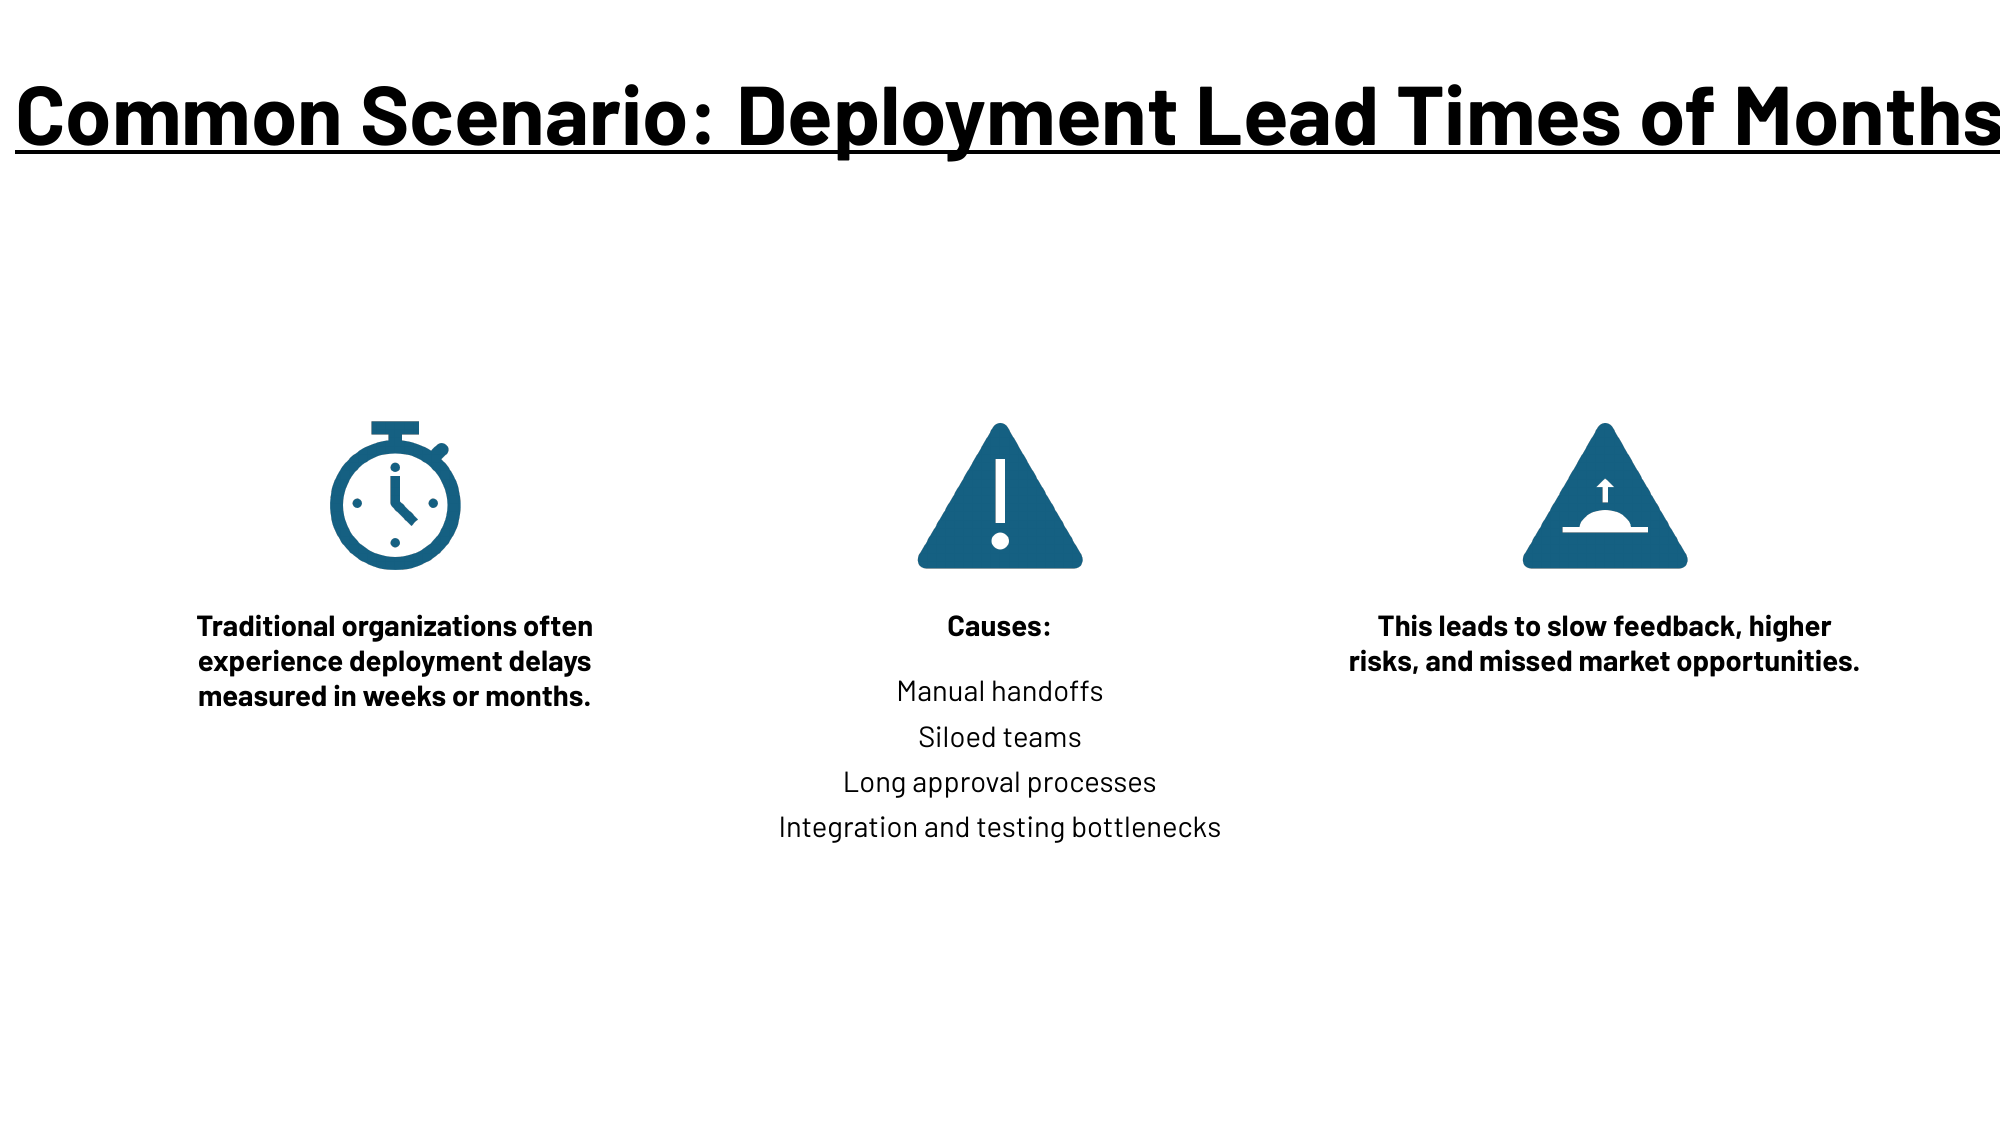

# Common Scenario: Deployment Lead Times of Months
Traditional organizations often experience deployment delays measured in weeks or months.
Causes:
Manual handoffs
Siloed teams
Long approval processes
Integration and testing bottlenecks
This leads to slow feedback, higher risks, and missed market opportunities.